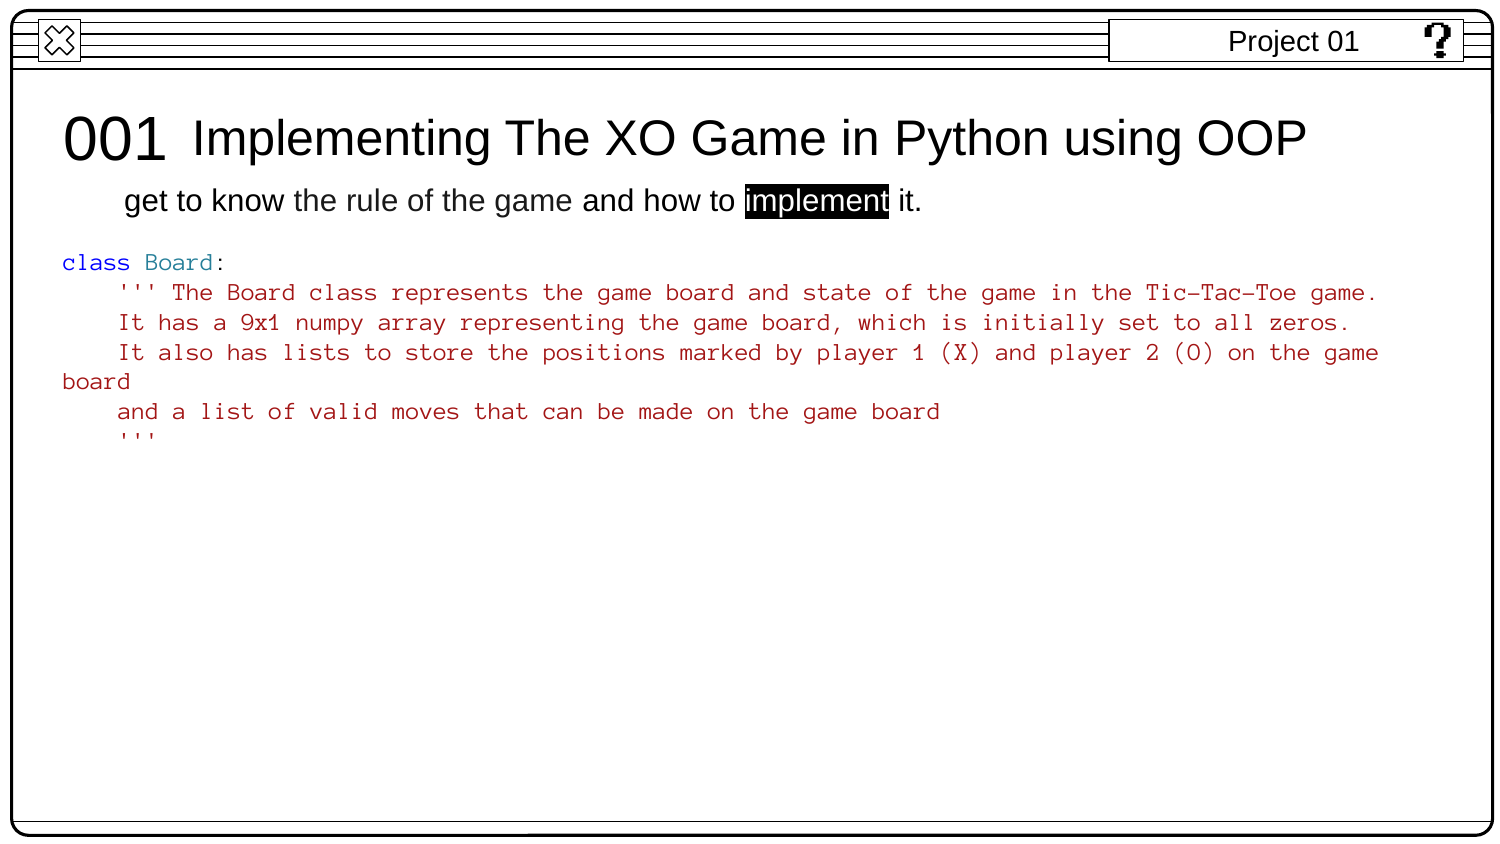

Project 01
001
Implementing The XO Game in Python using OOP
get to know the rule of the game and how to implement it.
class Board:
    ''' The Board class represents the game board and state of the game in the Tic-Tac-Toe game.
    It has a 9x1 numpy array representing the game board, which is initially set to all zeros.
    It also has lists to store the positions marked by player 1 (X) and player 2 (O) on the game board
    and a list of valid moves that can be made on the game board
    '''